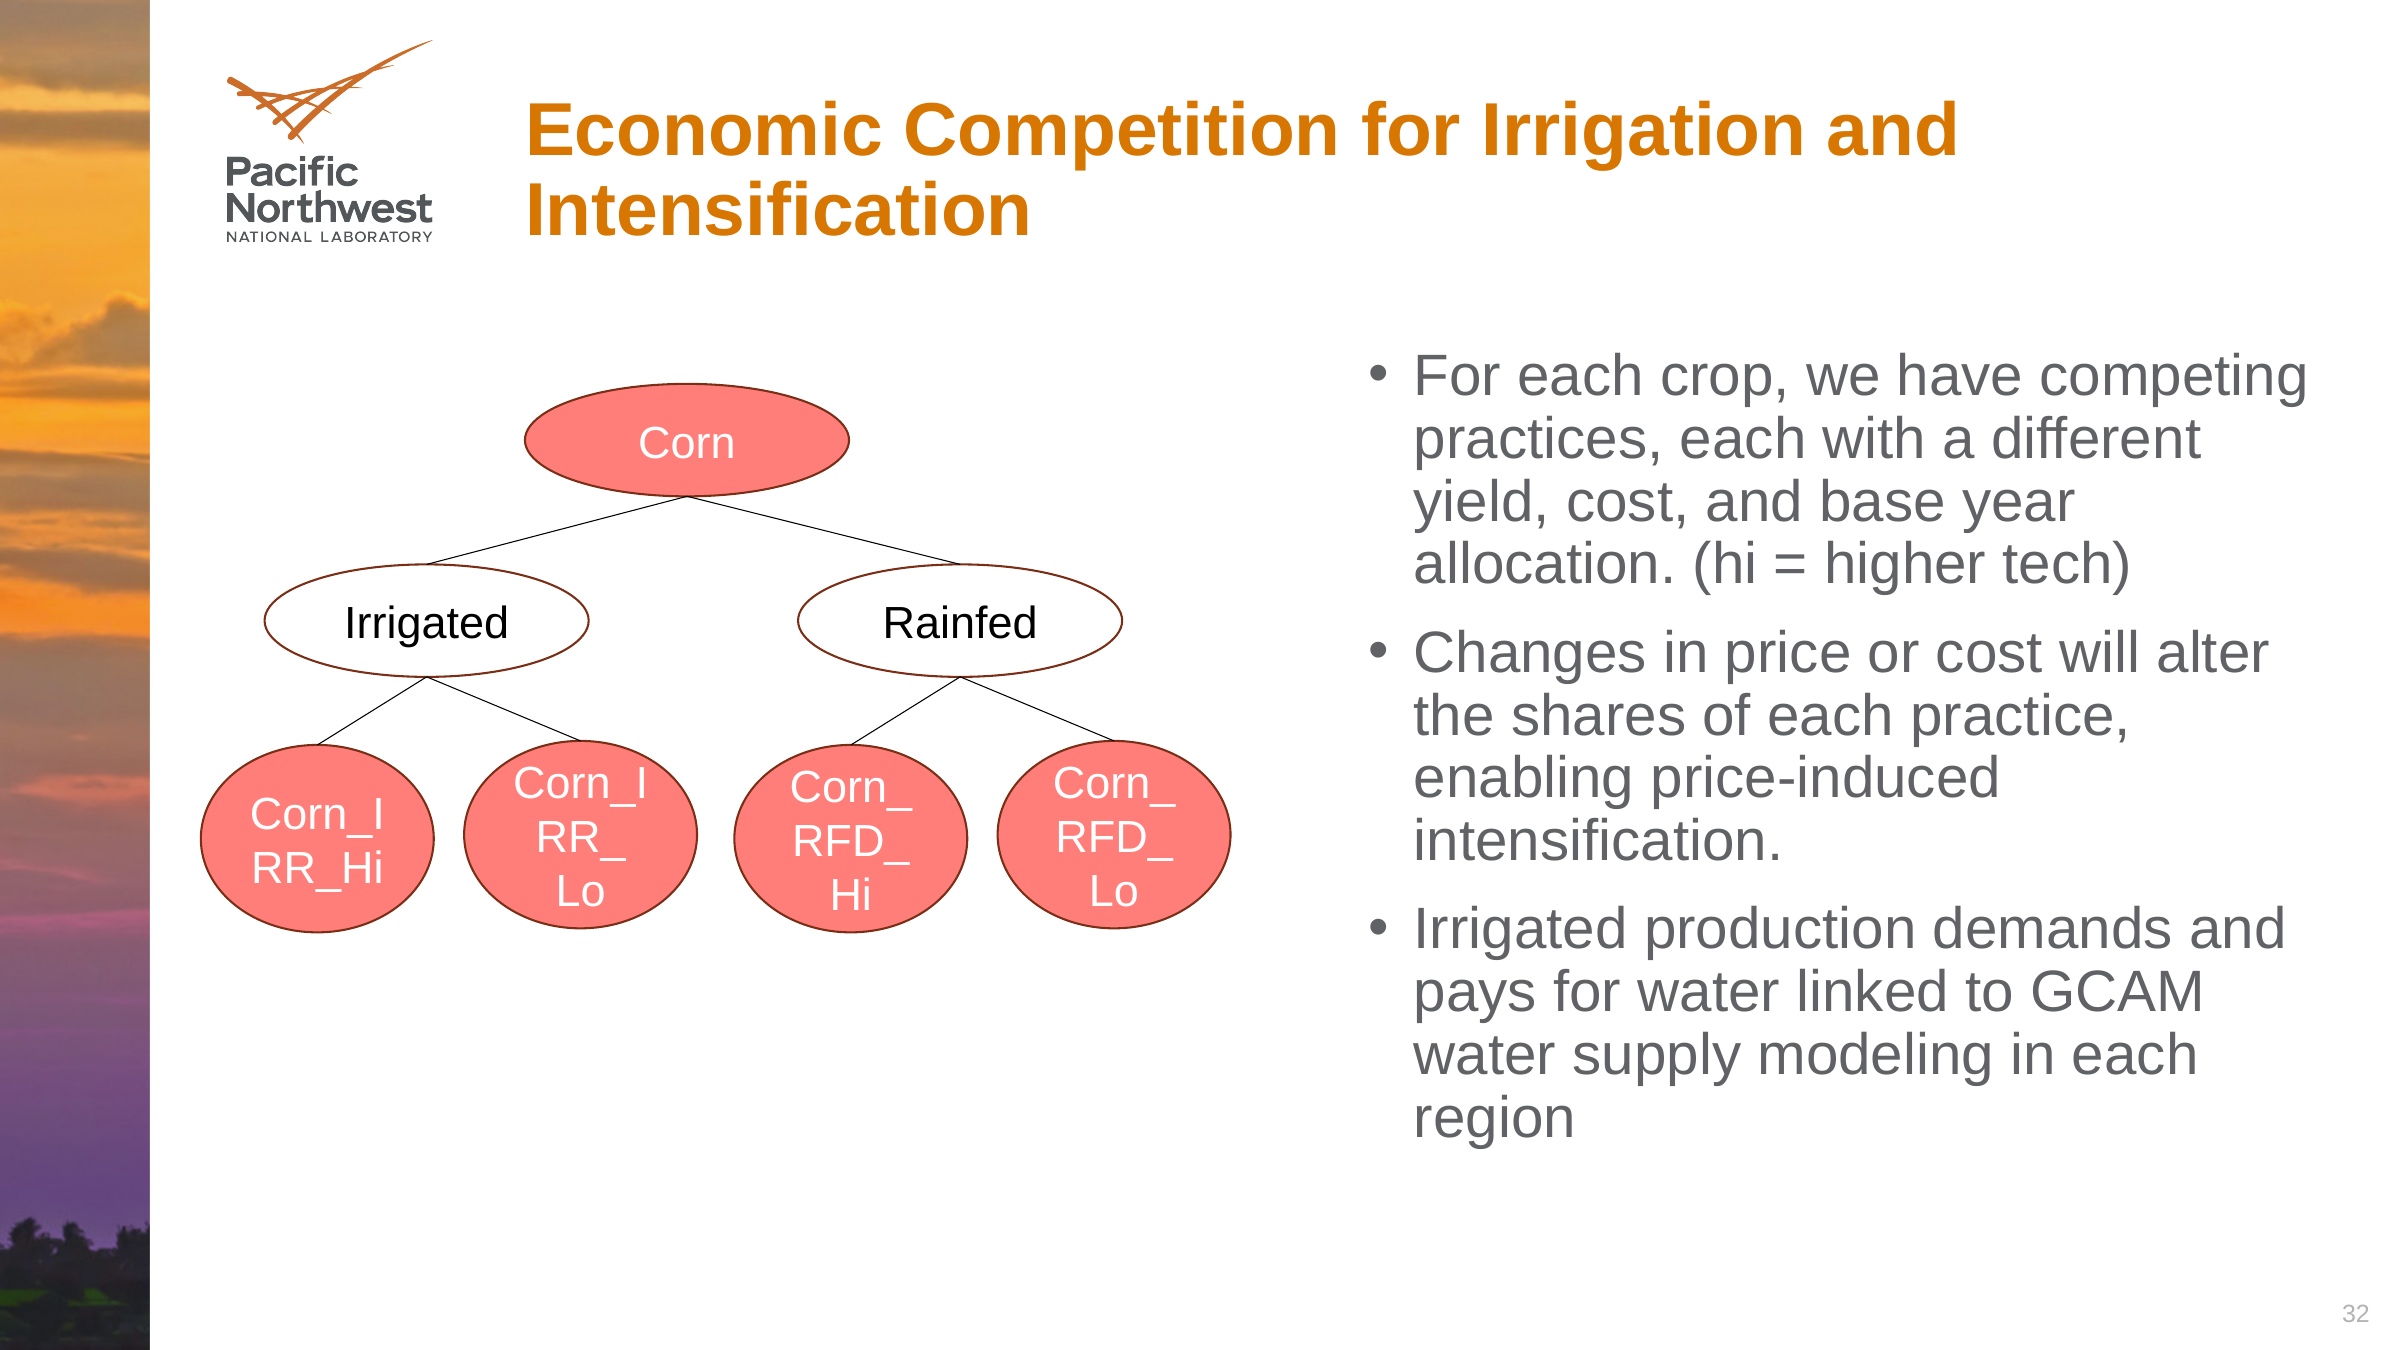

# Economic Competition for Irrigation and Intensification
For each crop, we have competing practices, each with a different yield, cost, and base year allocation. (hi = higher tech)
Changes in price or cost will alter the shares of each practice, enabling price-induced intensification.
Irrigated production demands and pays for water linked to GCAM water supply modeling in each region
Corn
Irrigated
Rainfed
Corn_IRR_
Lo
Corn_RFD_
Lo
Corn_IRR_Hi
Corn_RFD_Hi
32